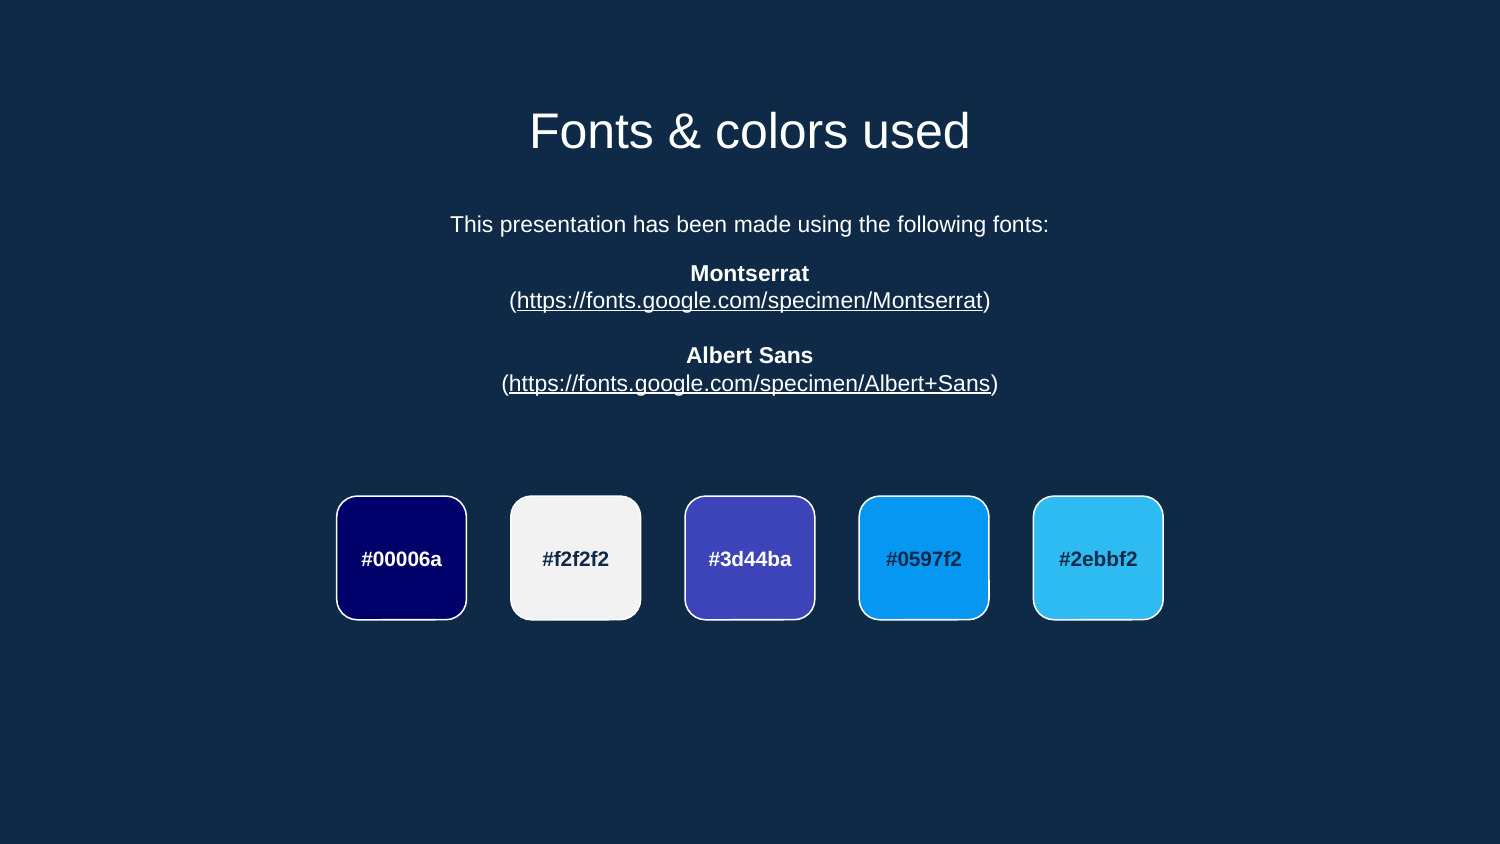

# Fonts & colors used
This presentation has been made using the following fonts:
Montserrat
(https://fonts.google.com/specimen/Montserrat)

Albert Sans
(https://fonts.google.com/specimen/Albert+Sans)

#00006a
#f2f2f2
#3d44ba
#0597f2
#2ebbf2